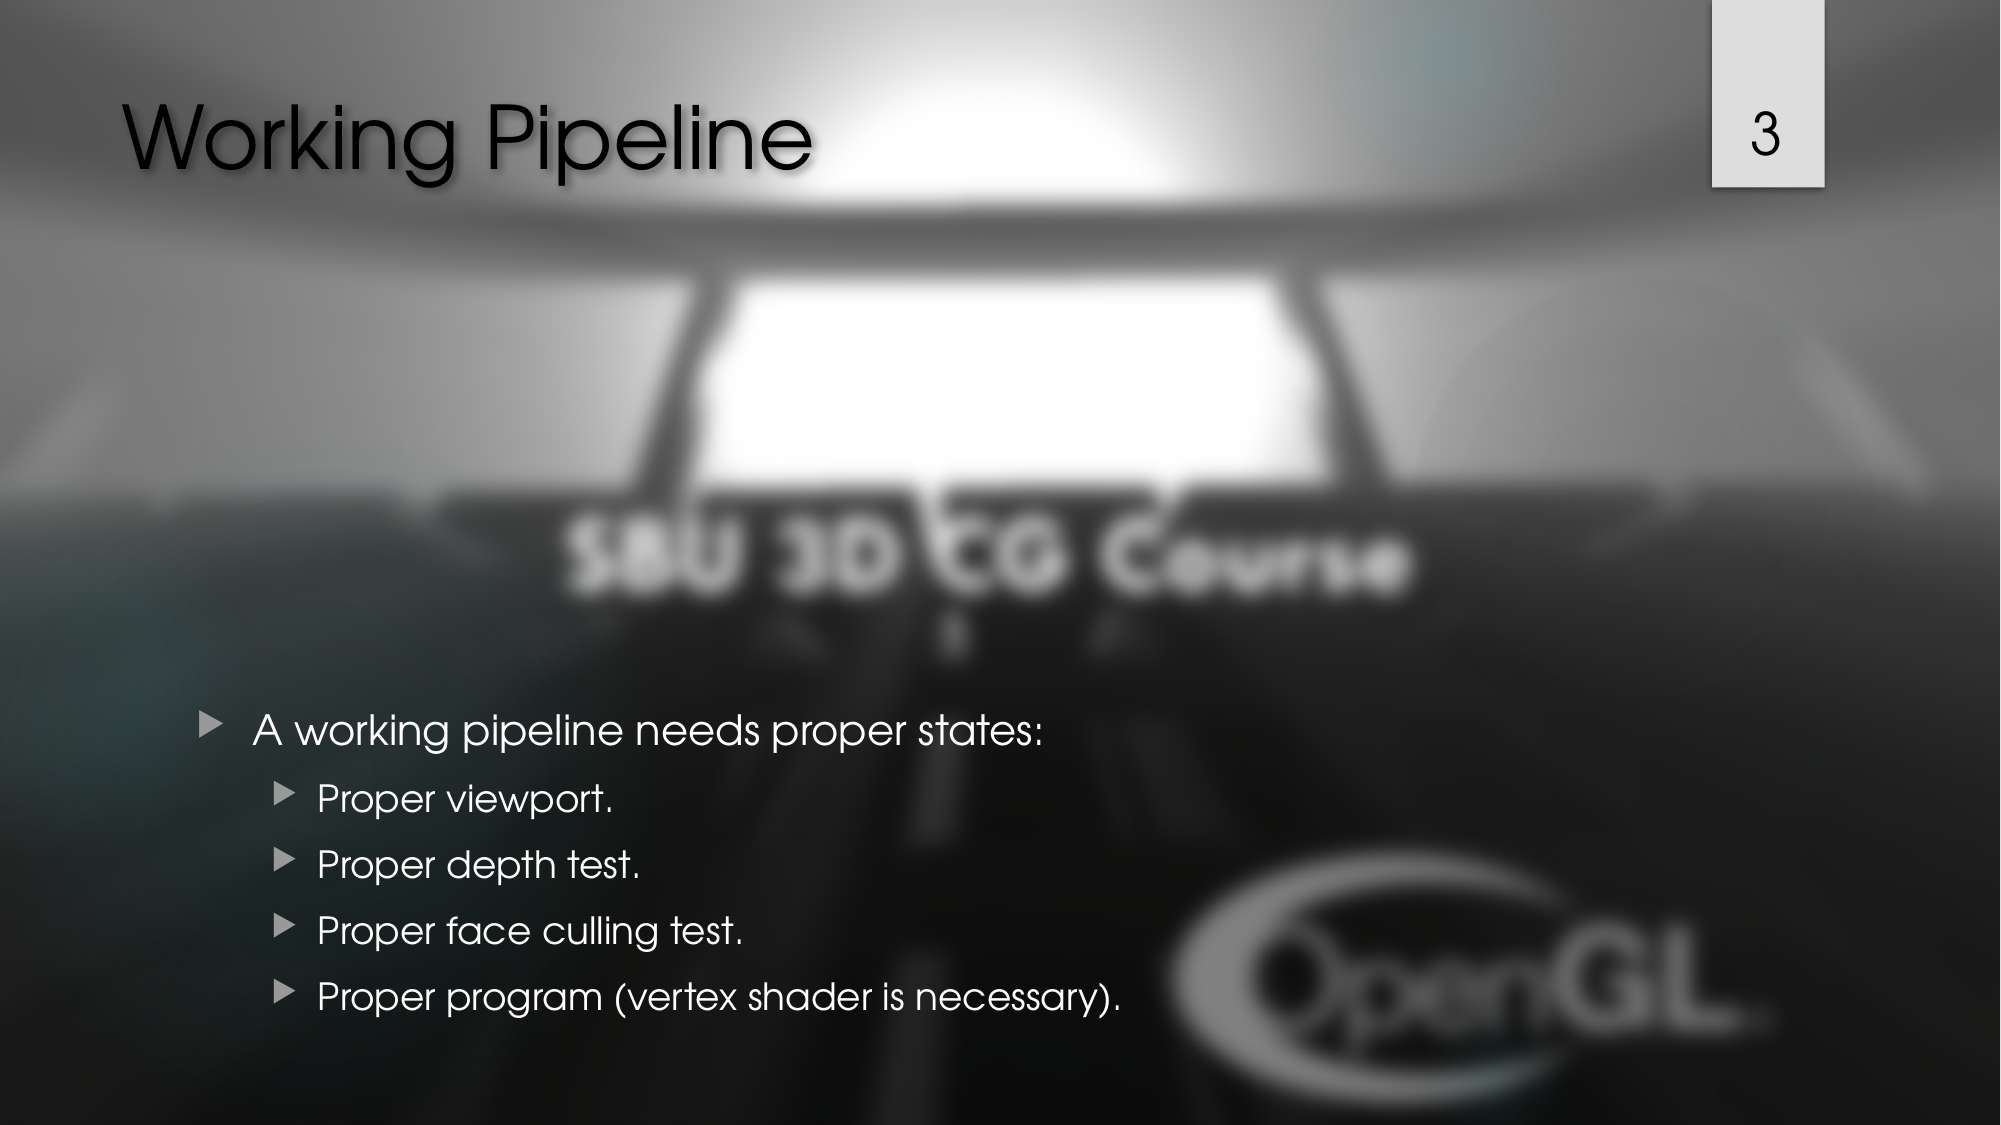

3
# Working Pipeline
A working pipeline needs proper states:
Proper viewport.
Proper depth test.
Proper face culling test.
Proper program (vertex shader is necessary).